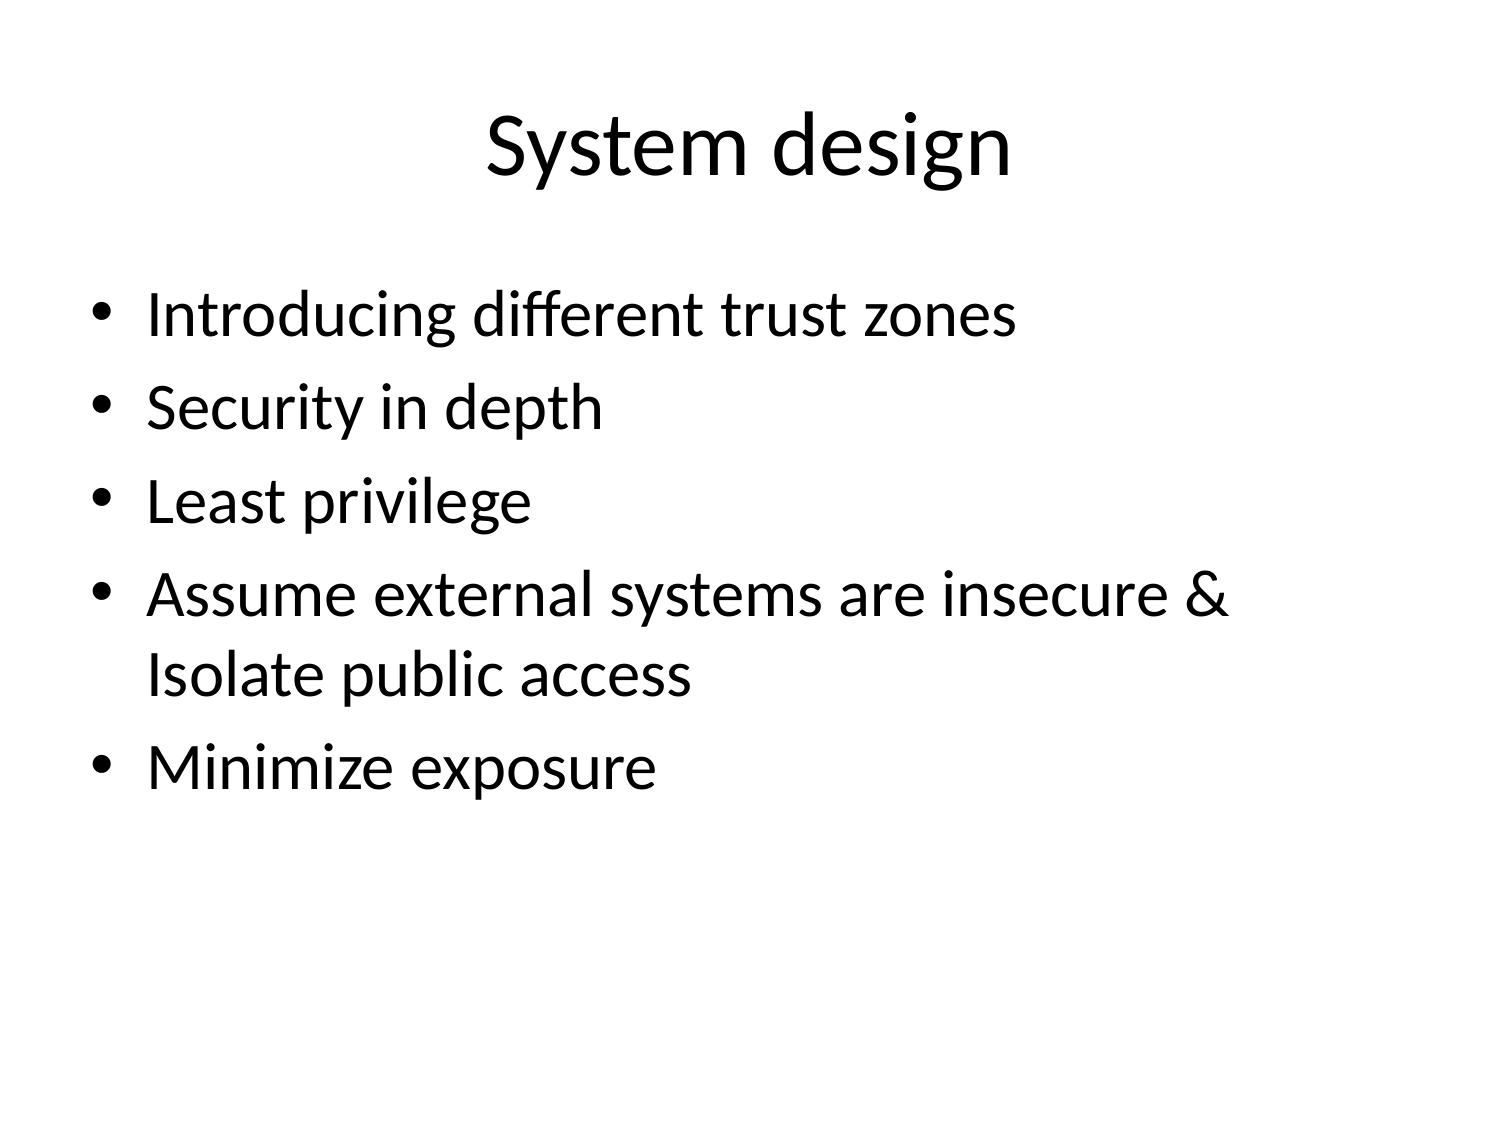

# System design
Introducing different trust zones
Security in depth
Least privilege
Assume external systems are insecure & Isolate public access
Minimize exposure